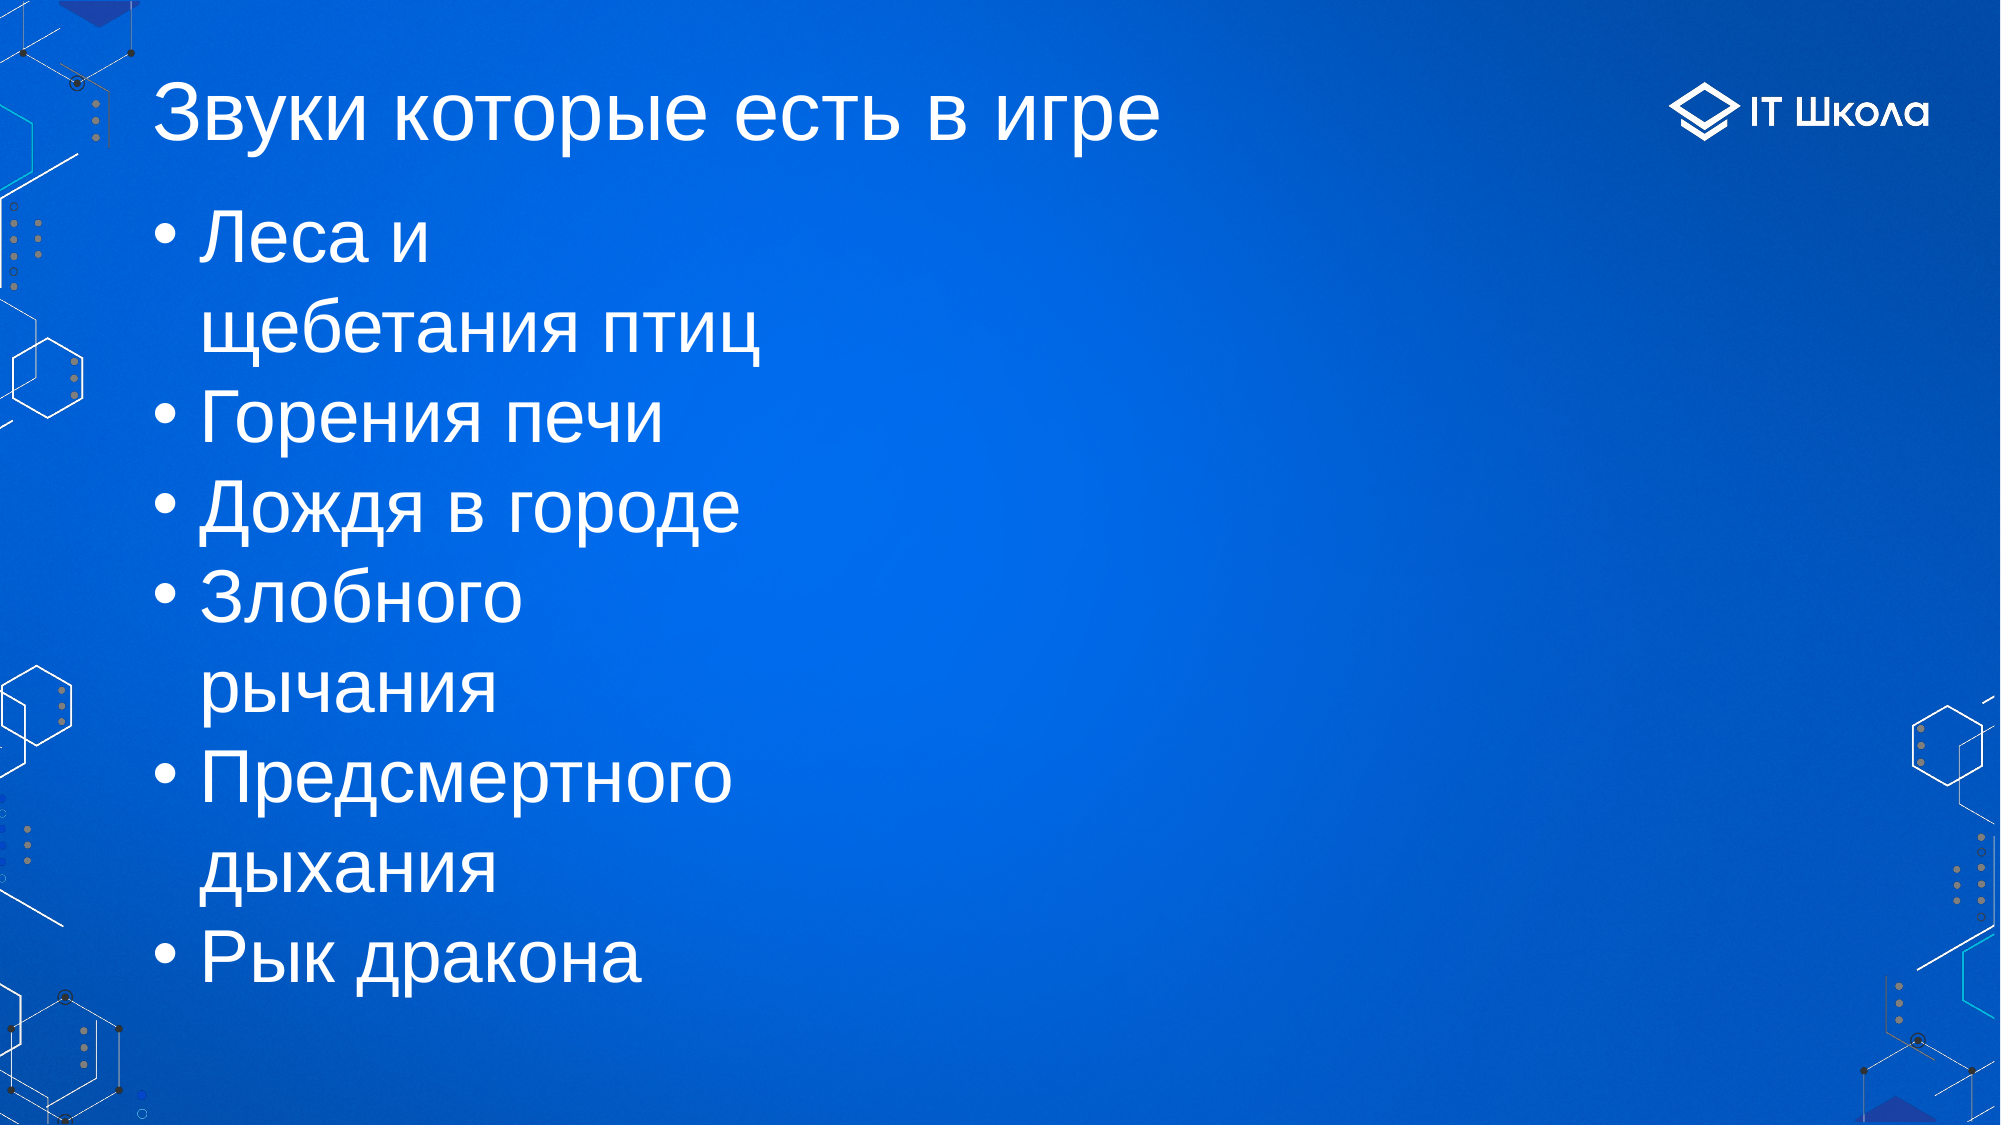

# Звуки которые есть в игре
Леса и щебетания птиц
Горения печи
Дождя в городе
Злобного рычания
Предсмертного дыхания
Рык дракона